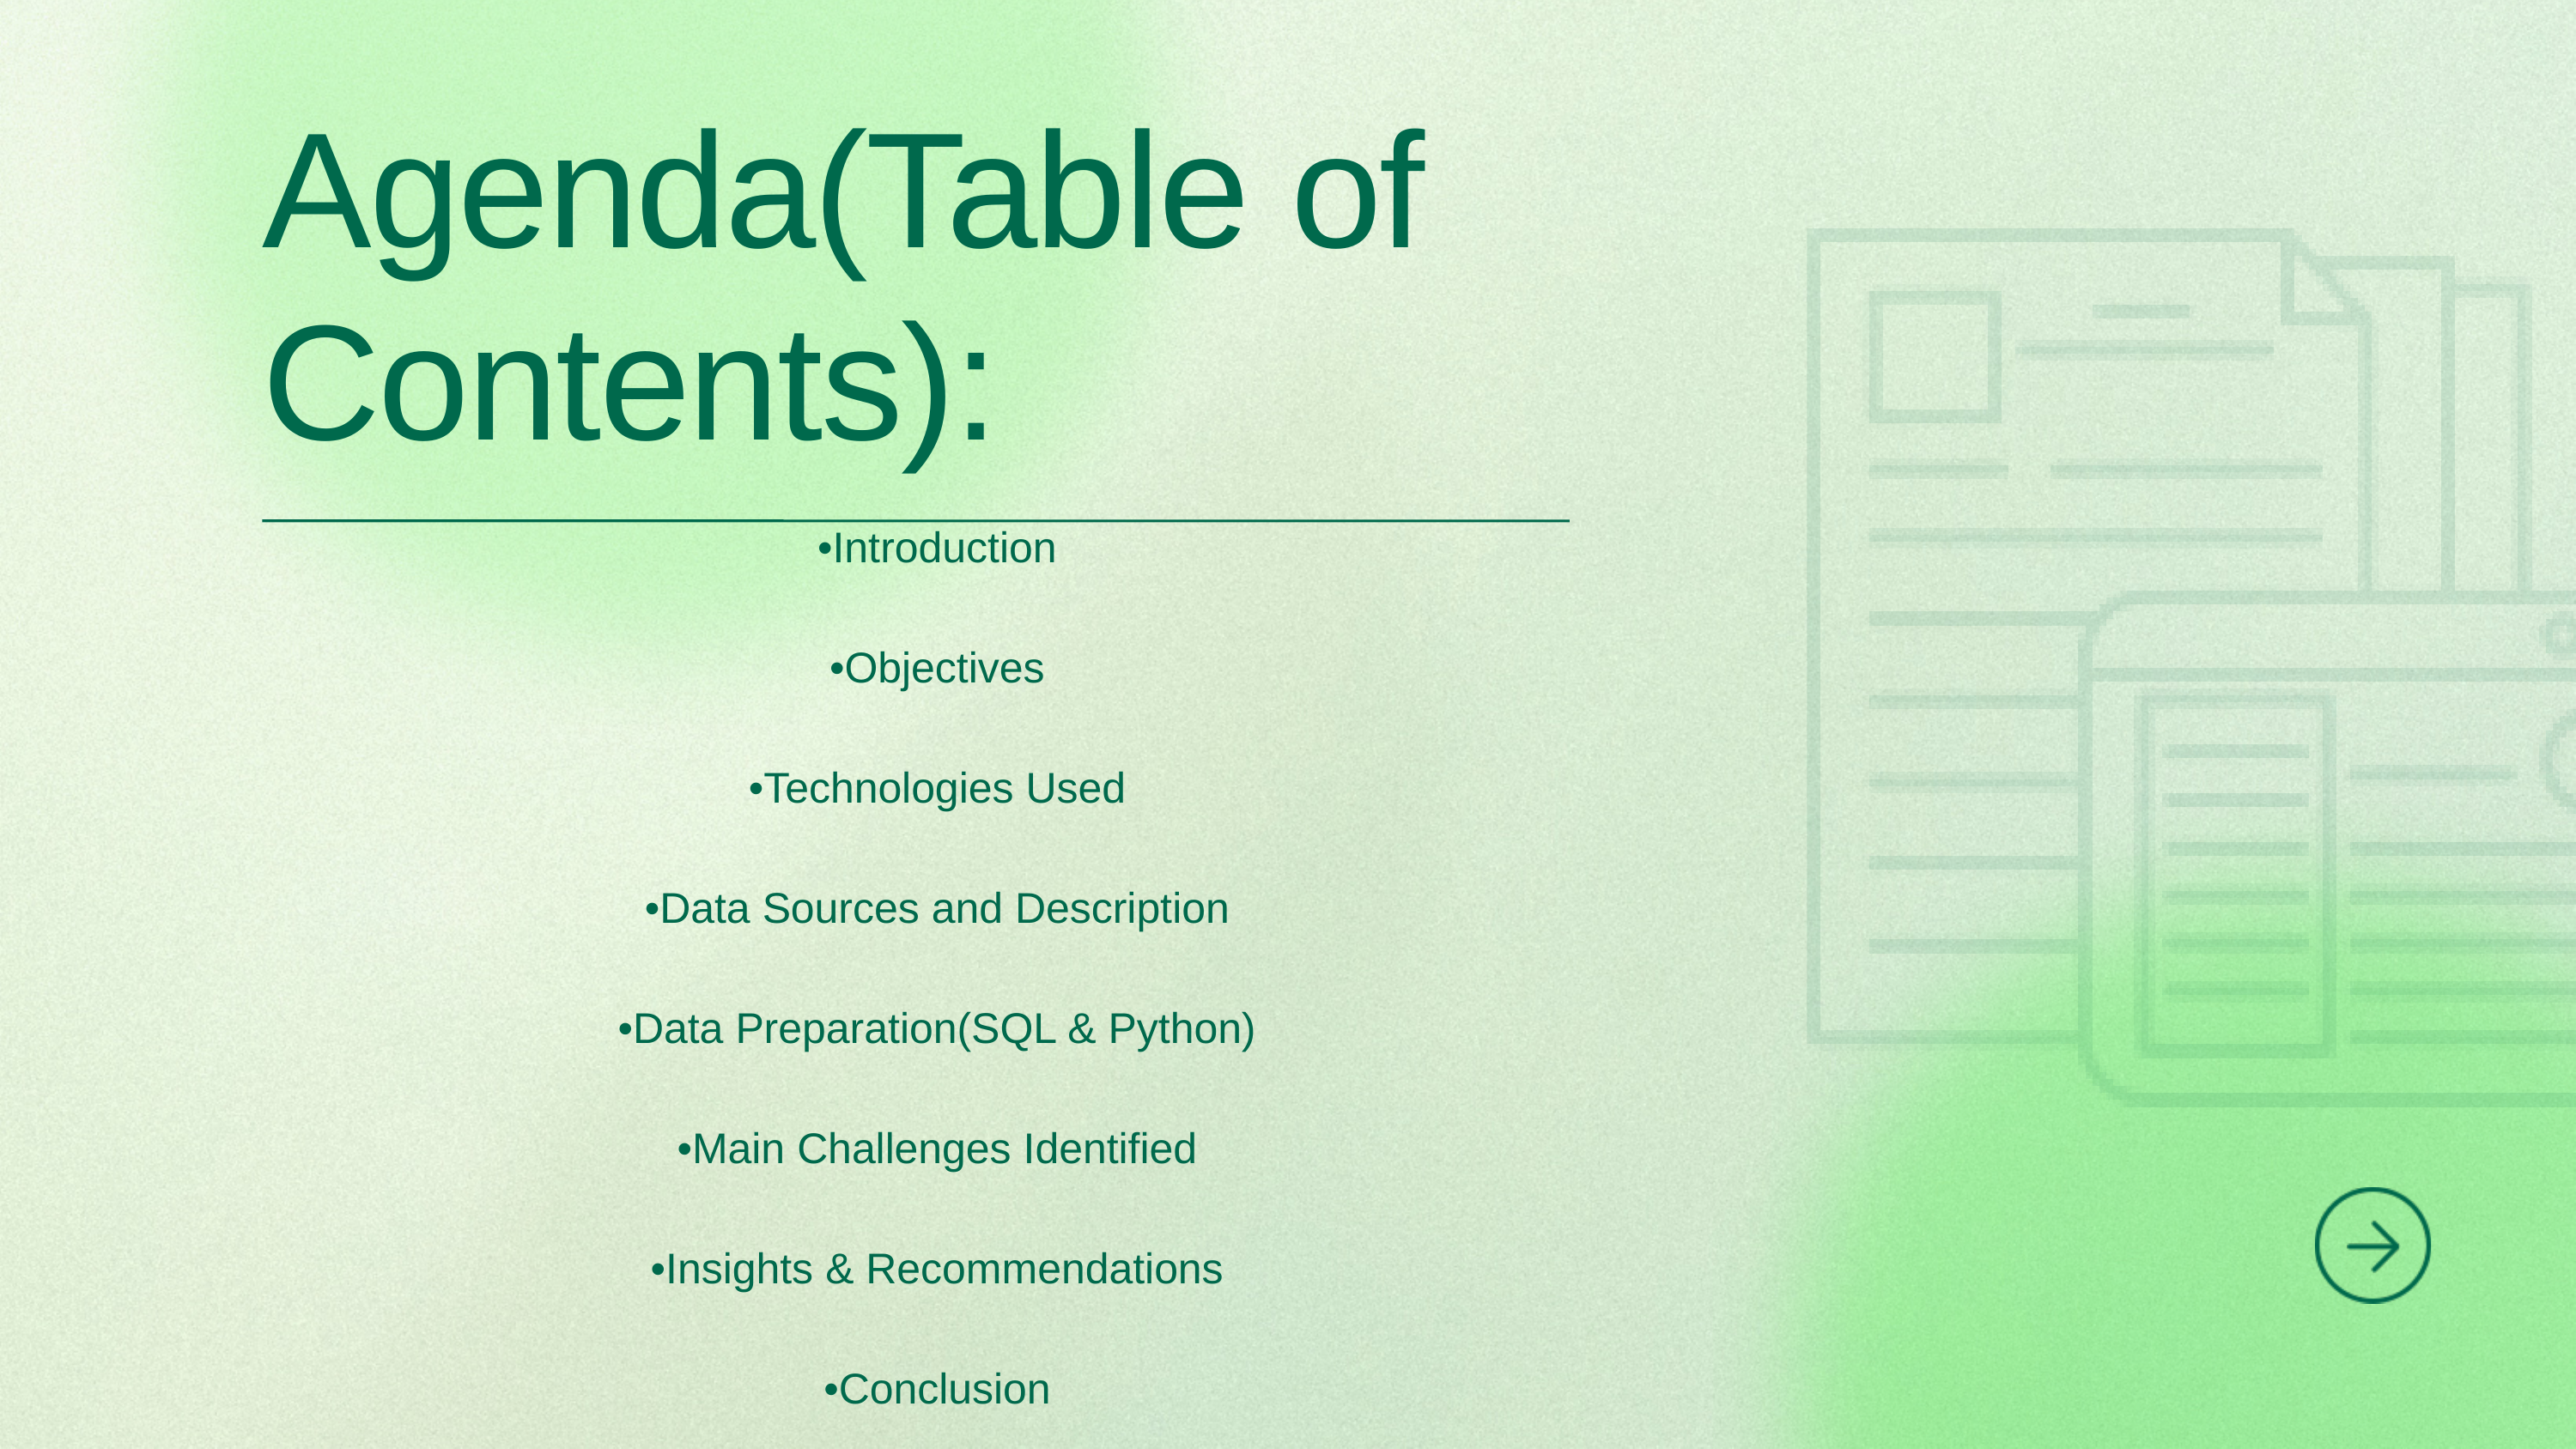

Agenda(Table of Contents):

•Introduction

•Objectives

•Technologies Used

•Data Sources and Description

•Data Preparation(SQL & Python)

•Main Challenges Identified

•Insights & Recommendations

•Conclusion